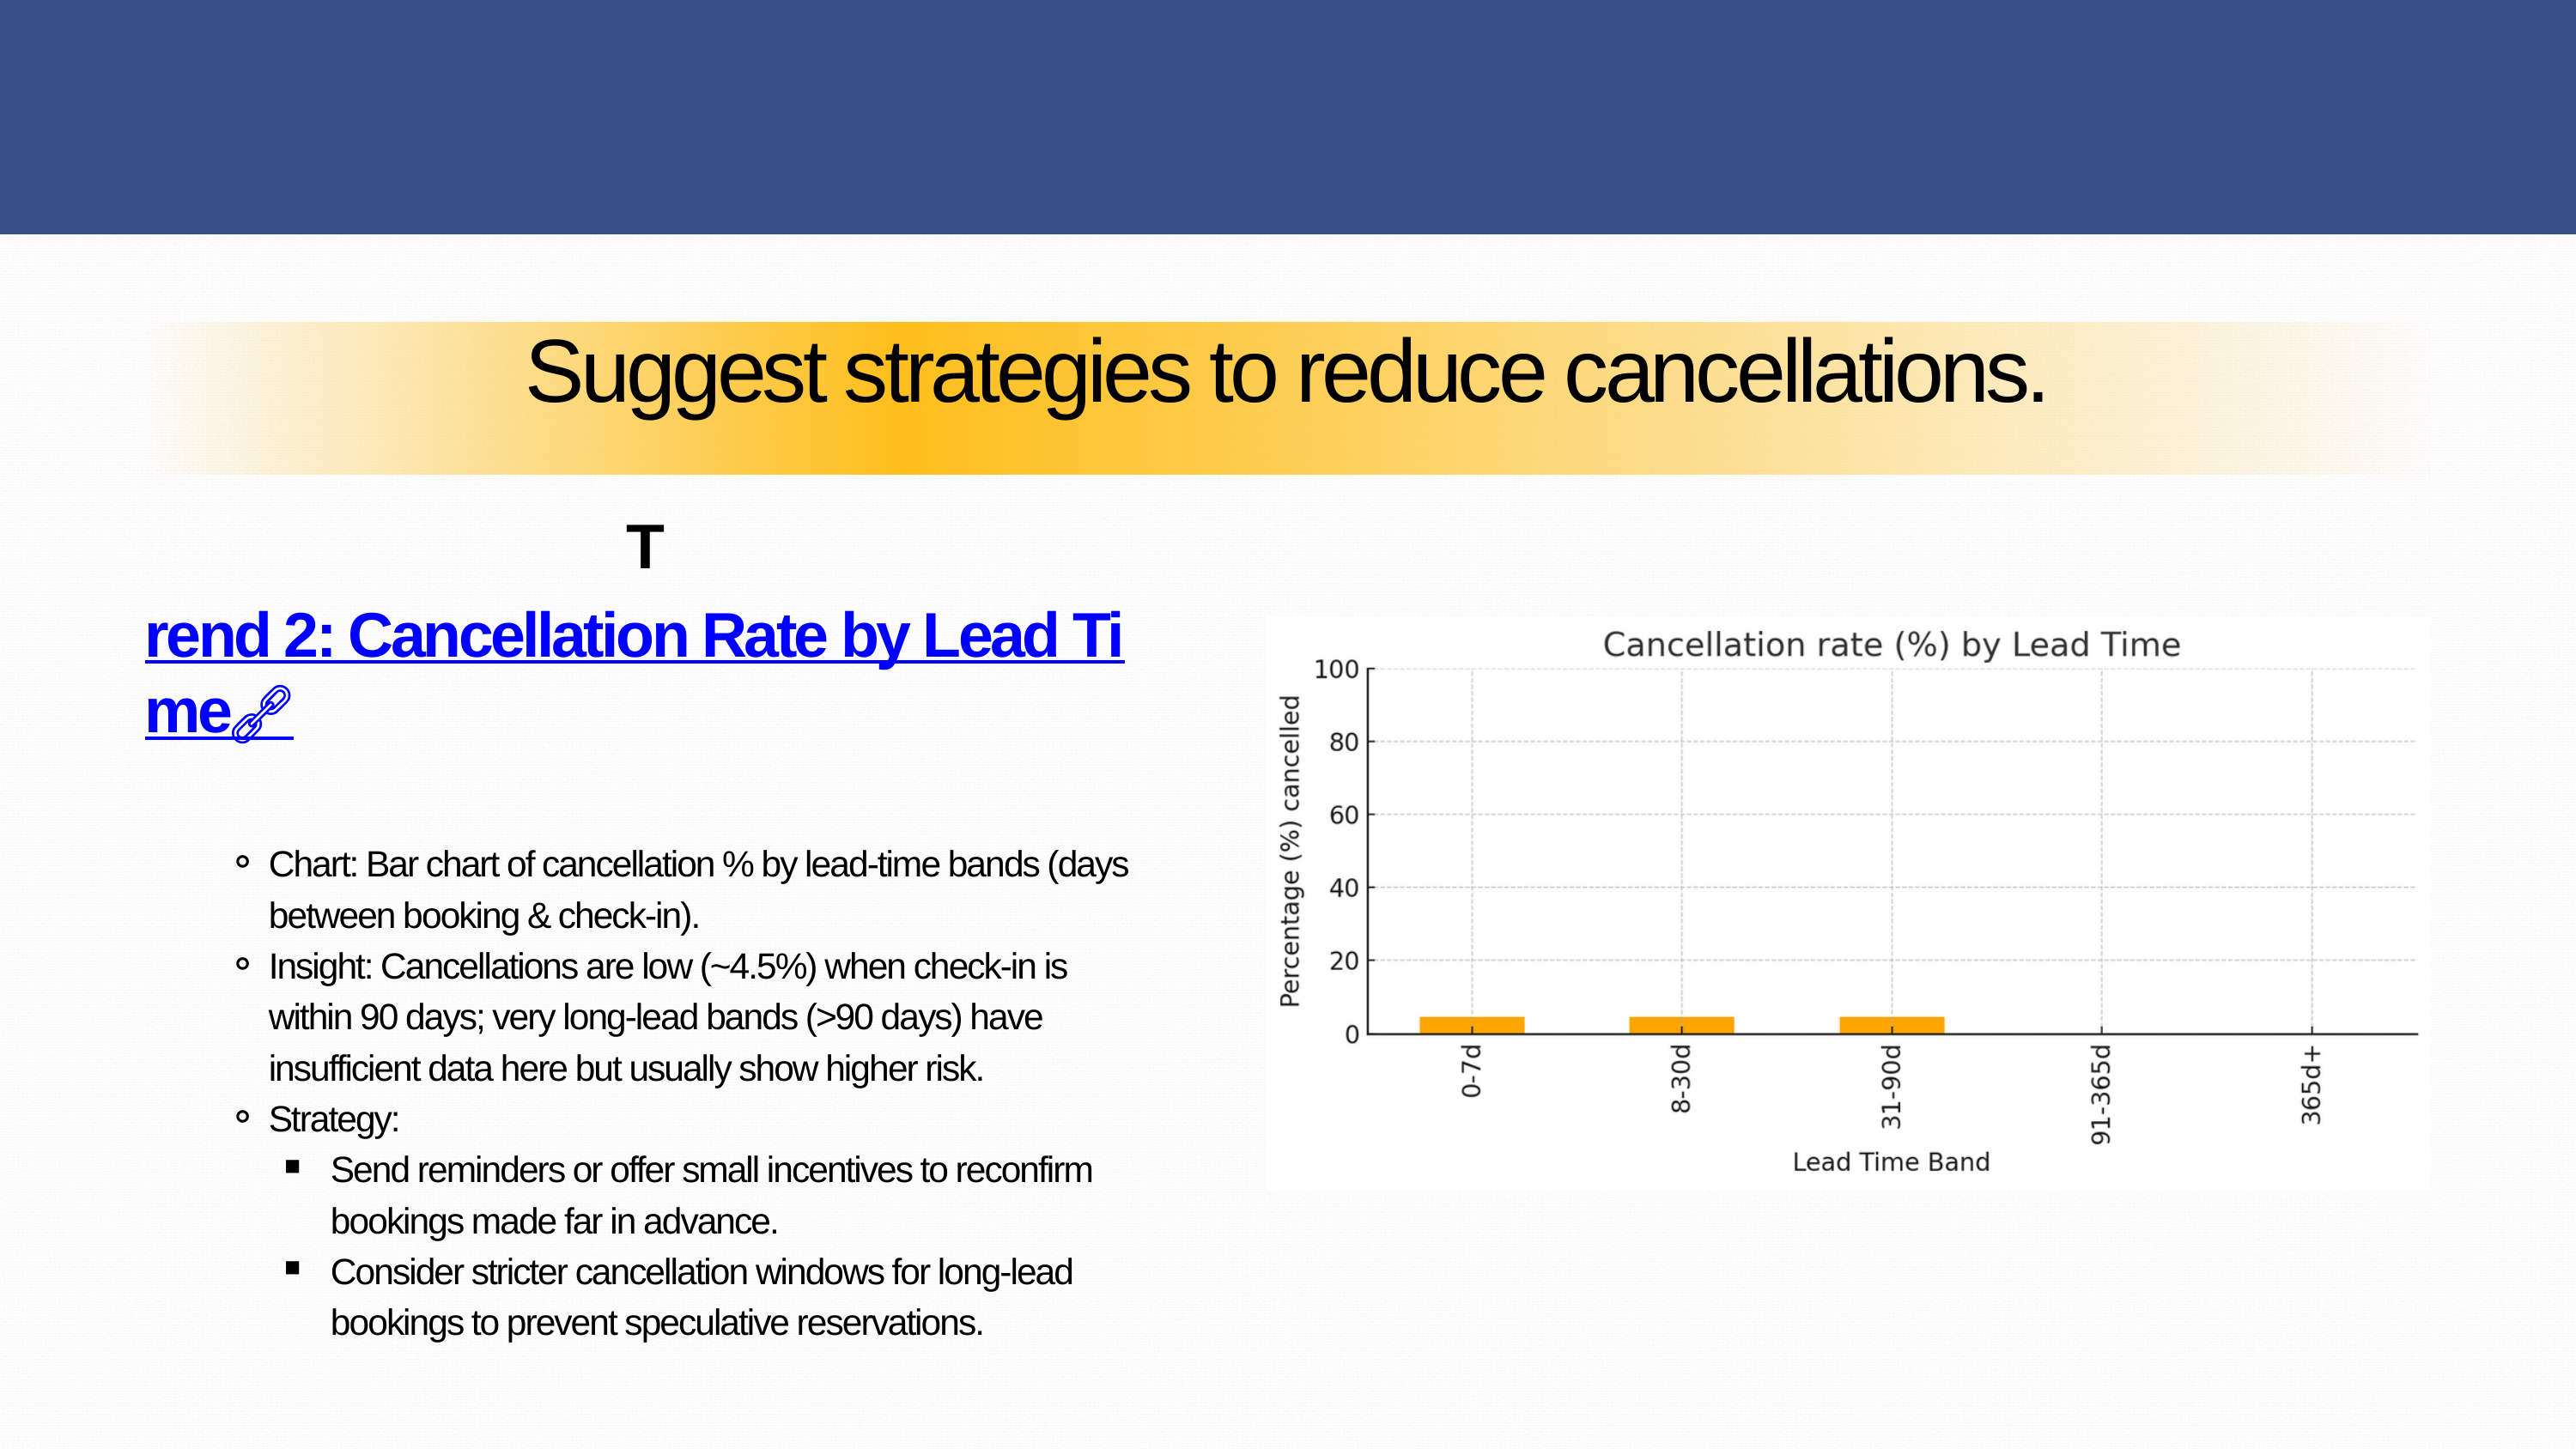

Suggest strategies to reduce cancellations.
Trend 2: Cancellation Rate by Lead Time🔗

Chart: Bar chart of cancellation % by lead-time bands (days between booking & check-in).
Insight: Cancellations are low (~4.5%) when check-in is within 90 days; very long-lead bands (>90 days) have insufficient data here but usually show higher risk.
Strategy:
Send reminders or offer small incentives to reconfirm bookings made far in advance.
Consider stricter cancellation windows for long-lead bookings to prevent speculative reservations.